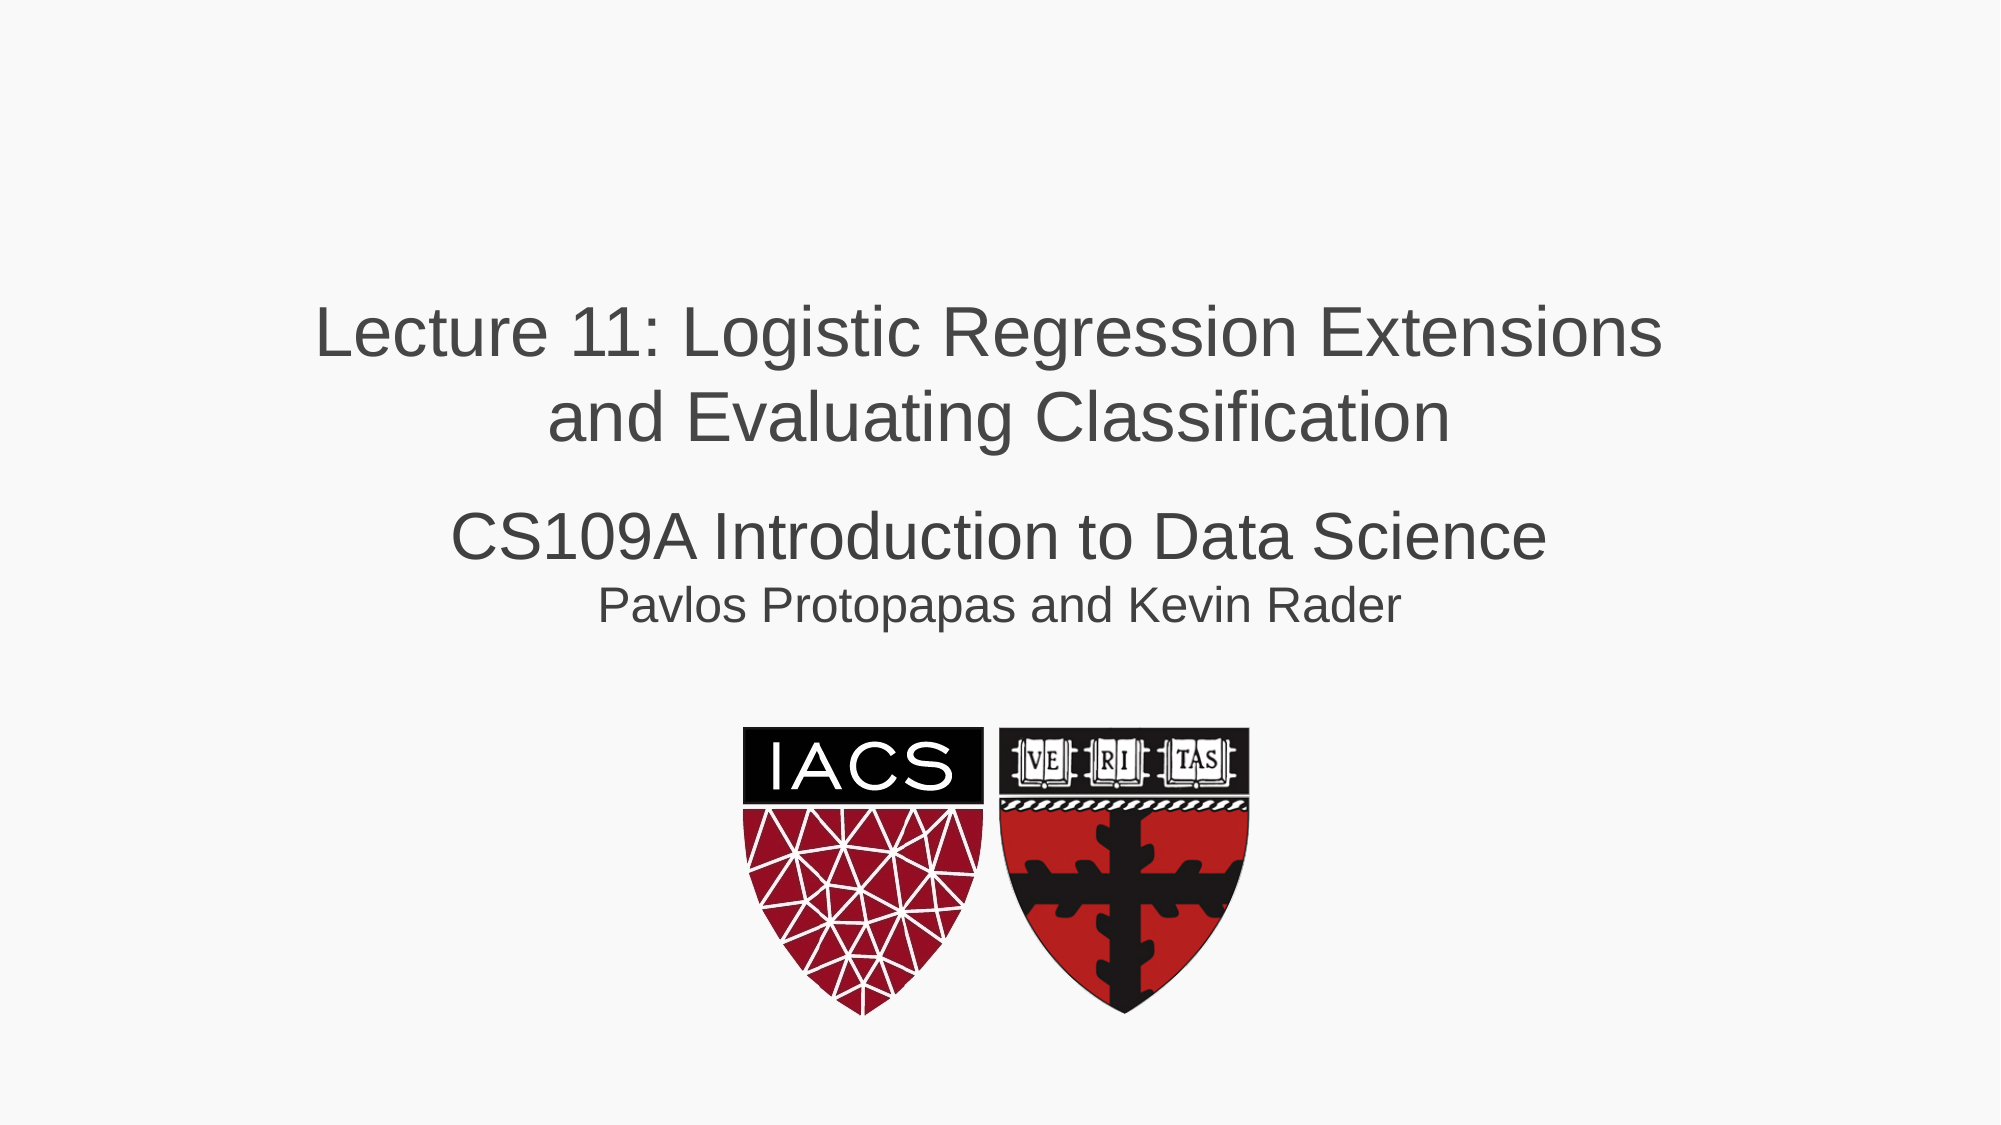

# Lecture 11: Logistic Regression Extensions and Evaluating Classification